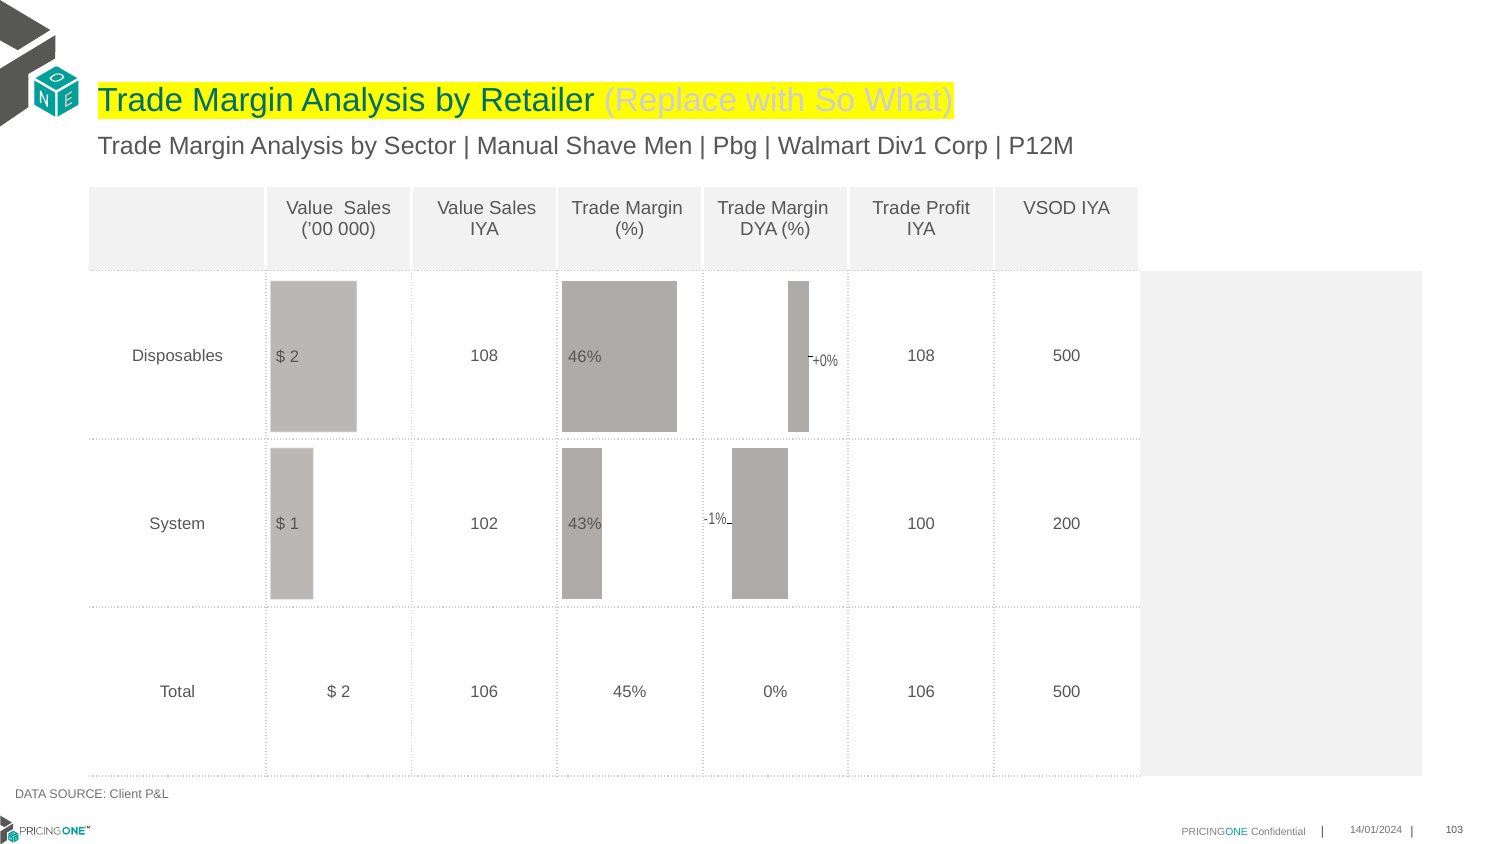

# Trade Margin Analysis by Retailer (Replace with So What)
Trade Margin Analysis by Sector | Manual Shave Men | Pbg | Walmart Div1 Corp | P12M
|  | Value Sales (’00 000) | Value Sales IYA | Trade Margin (%) | Trade Margin DYA (%) | Trade Profit IYA | VSOD IYA |  |
| --- | --- | --- | --- | --- | --- | --- | --- |
| Disposables |  | 108 |  |  | 108 | 500 |  |
| System |  | 102 |  |  | 100 | 200 |  |
| Total | $ 2 | 106 | 45% | 0% | 106 | 500 |  |

### Chart

| Category | Trade Margin DYA |
|---|---|
| Disposables | 0.002617775794351185 |
| System | -0.006973958718158368 |
| None | None |

### Chart

| Category | Trade Margin % |
|---|---|
| Disposables | 0.4582 |
| System | 0.4334 |
| None | None |

### Chart

| Category | Value Sales |
|---|---|
| Disposables | 2.0 |
| System | 1.0 |
| None | None |
DATA SOURCE: Client P&L

14/01/2024
103